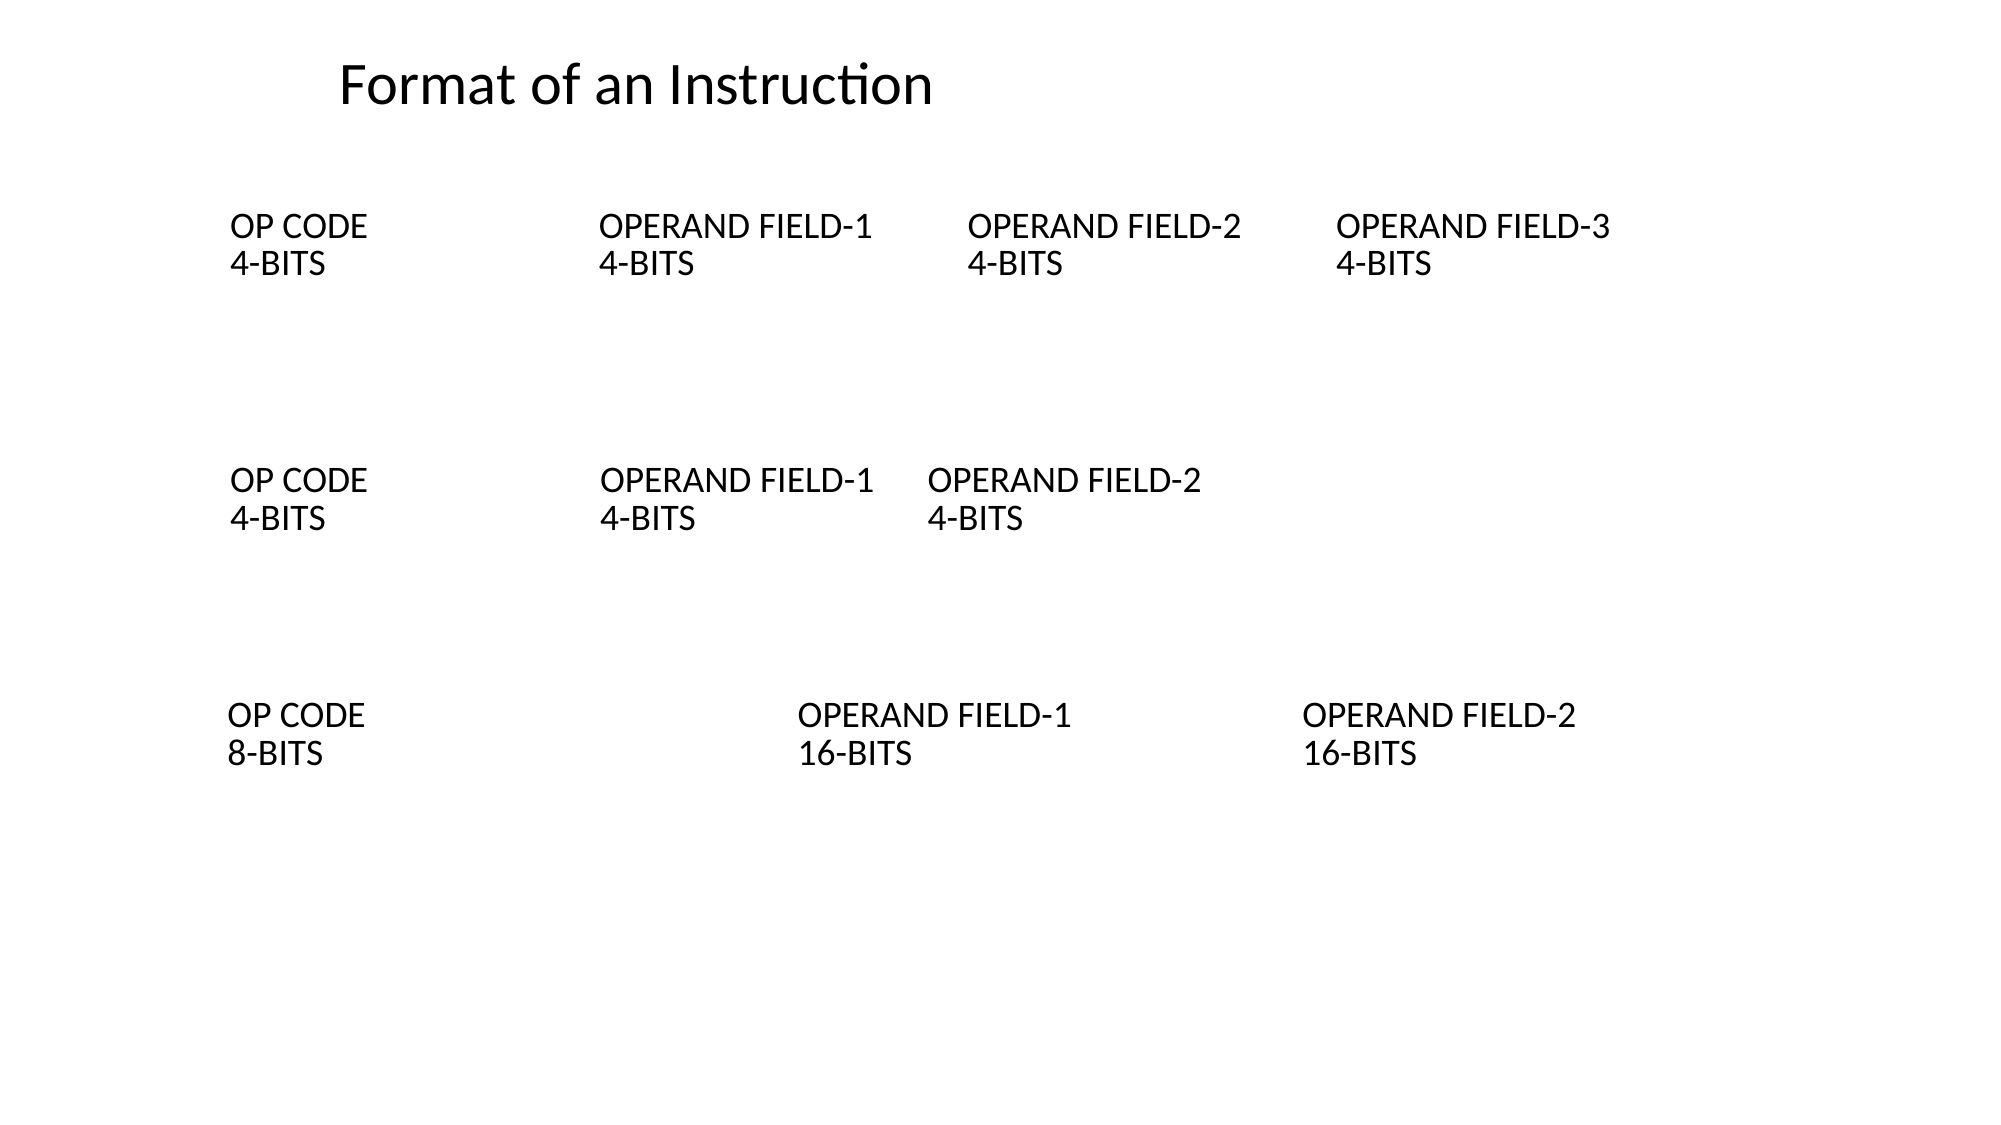

# Format of an Instruction
| OP CODE 4-BITS | OPERAND FIELD-1 4-BITS | OPERAND FIELD-2 4-BITS | OPERAND FIELD-3 4-BITS |
| --- | --- | --- | --- |
| OP CODE 4-BITS | OPERAND FIELD-1 4-BITS | OPERAND FIELD-2 4-BITS |
| --- | --- | --- |
| OP CODE 8-BITS | OPERAND FIELD-1 16-BITS | OPERAND FIELD-2 16-BITS |
| --- | --- | --- |